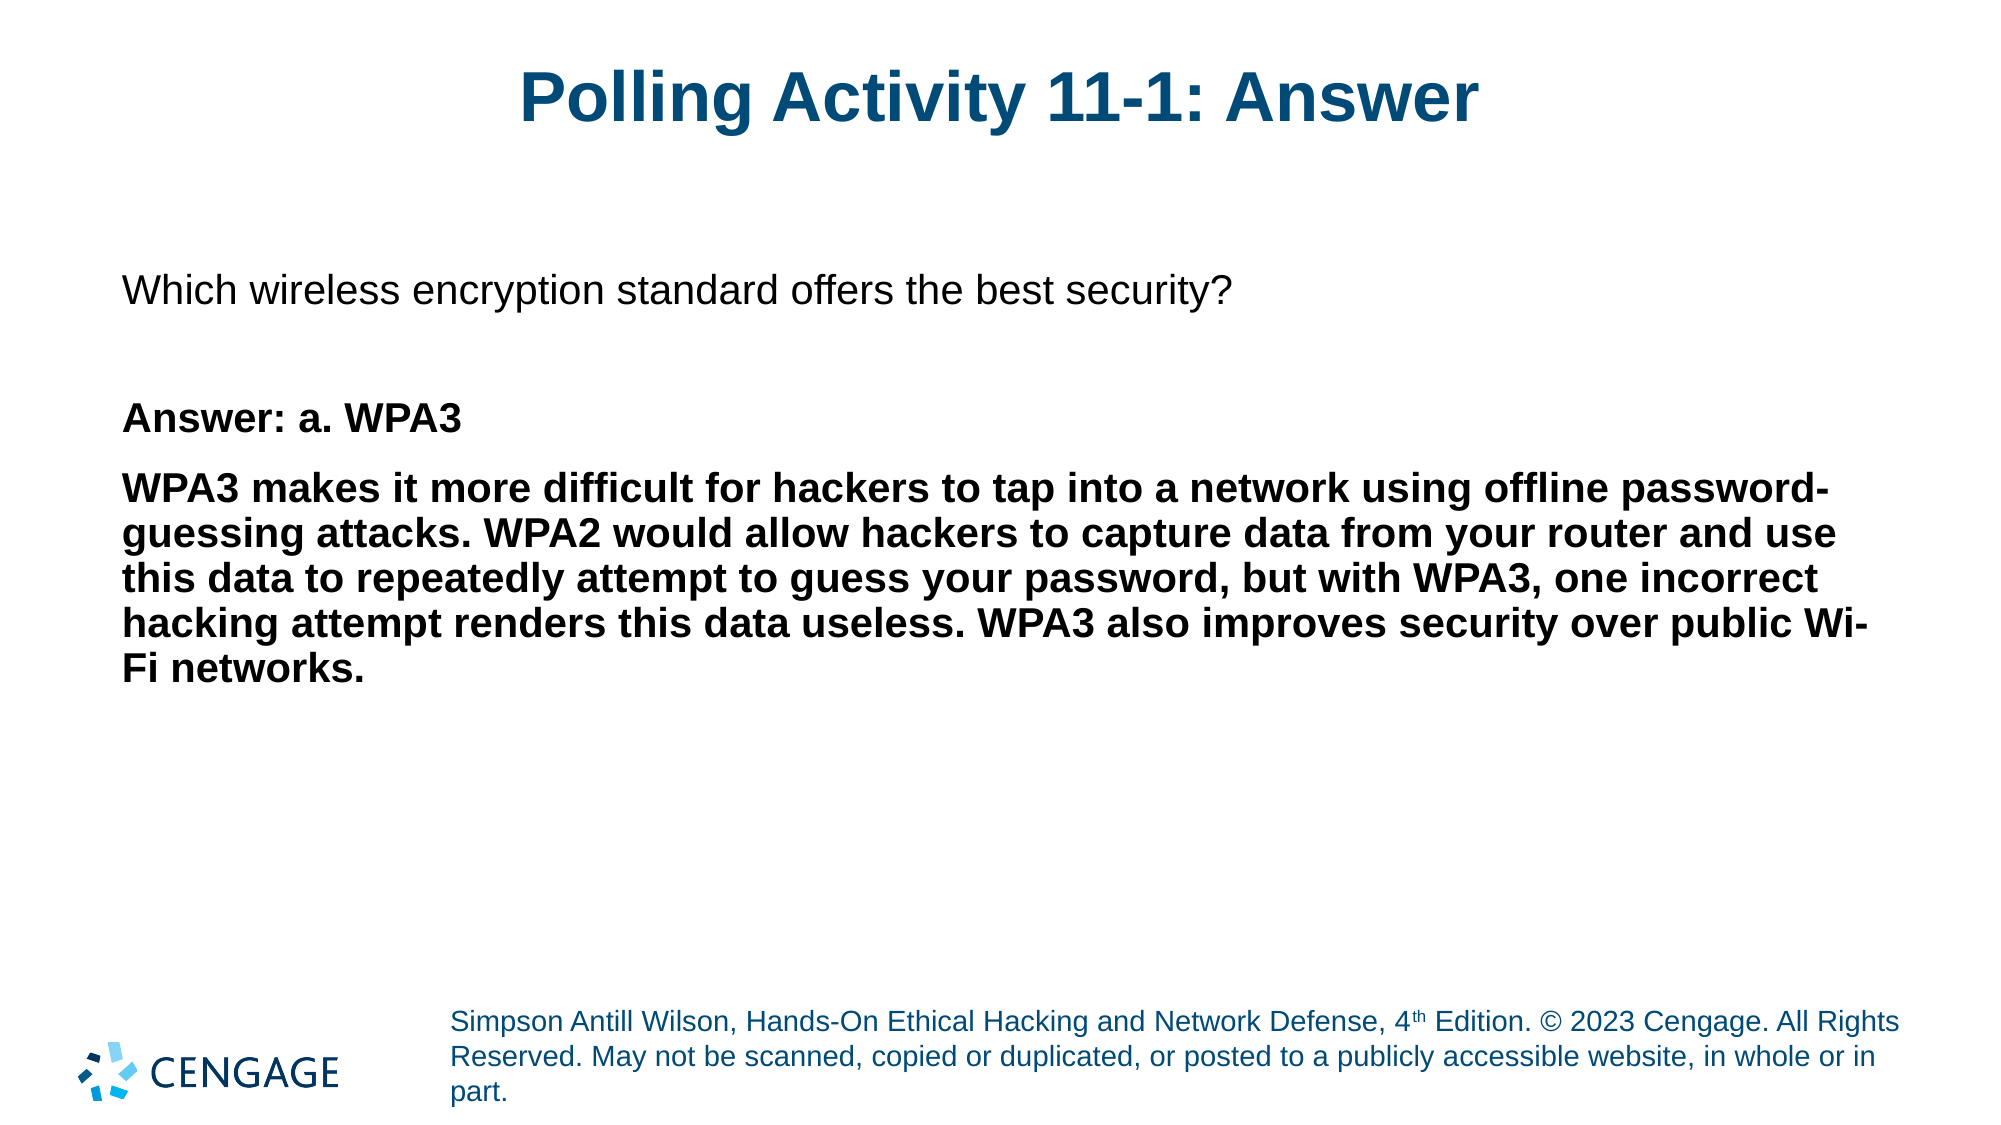

# Polling Activity 11-1: Answer
Which wireless encryption standard offers the best security?

Answer: a. WPA3
WPA3 makes it more difficult for hackers to tap into a network using offline password-guessing attacks. WPA2 would allow hackers to capture data from your router and use this data to repeatedly attempt to guess your password, but with WPA3, one incorrect hacking attempt renders this data useless. WPA3 also improves security over public Wi-Fi networks.